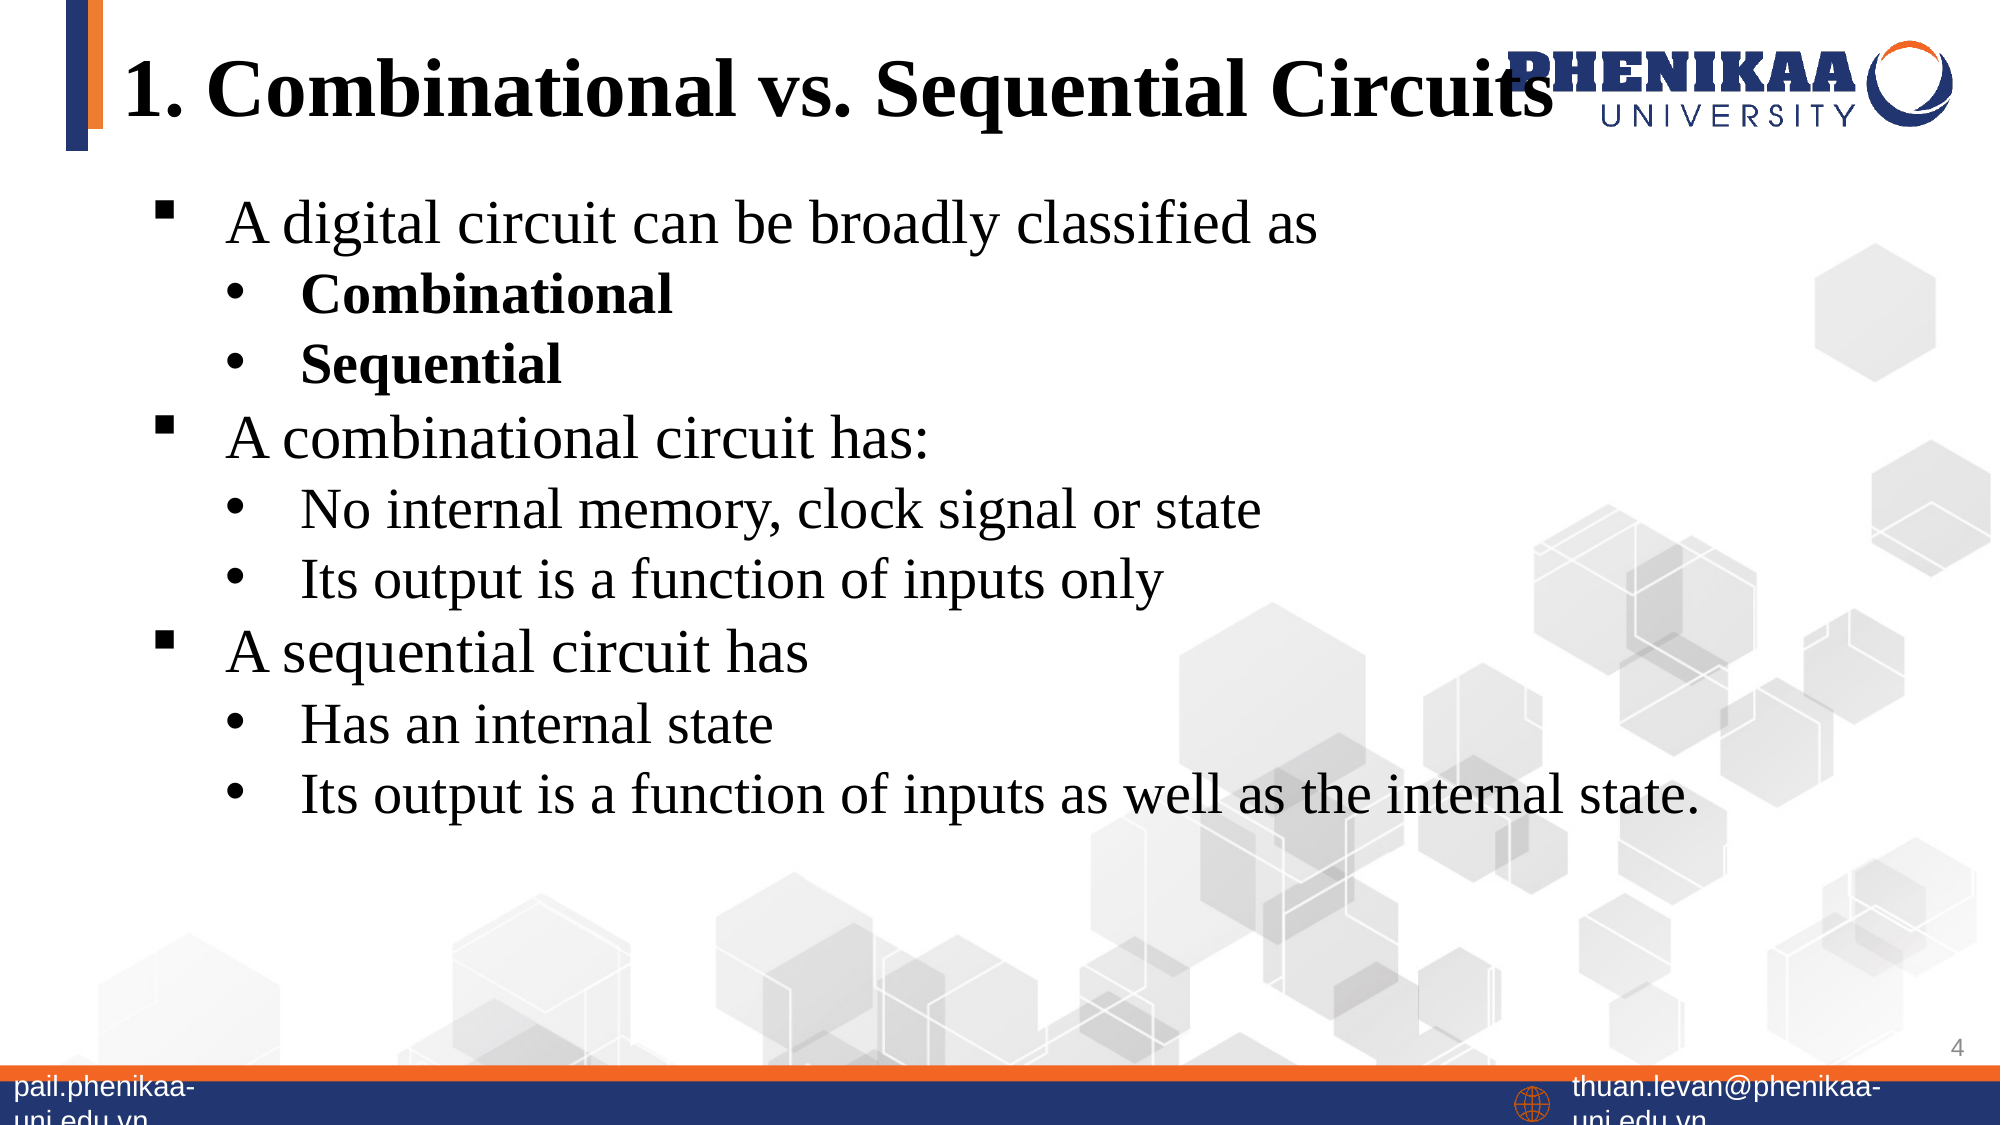

# 1. Combinational vs. Sequential Circuits
A digital circuit can be broadly classified as
Combinational
Sequential
A combinational circuit has:
No internal memory, clock signal or state
Its output is a function of inputs only
A sequential circuit has
Has an internal state
Its output is a function of inputs as well as the internal state.
4